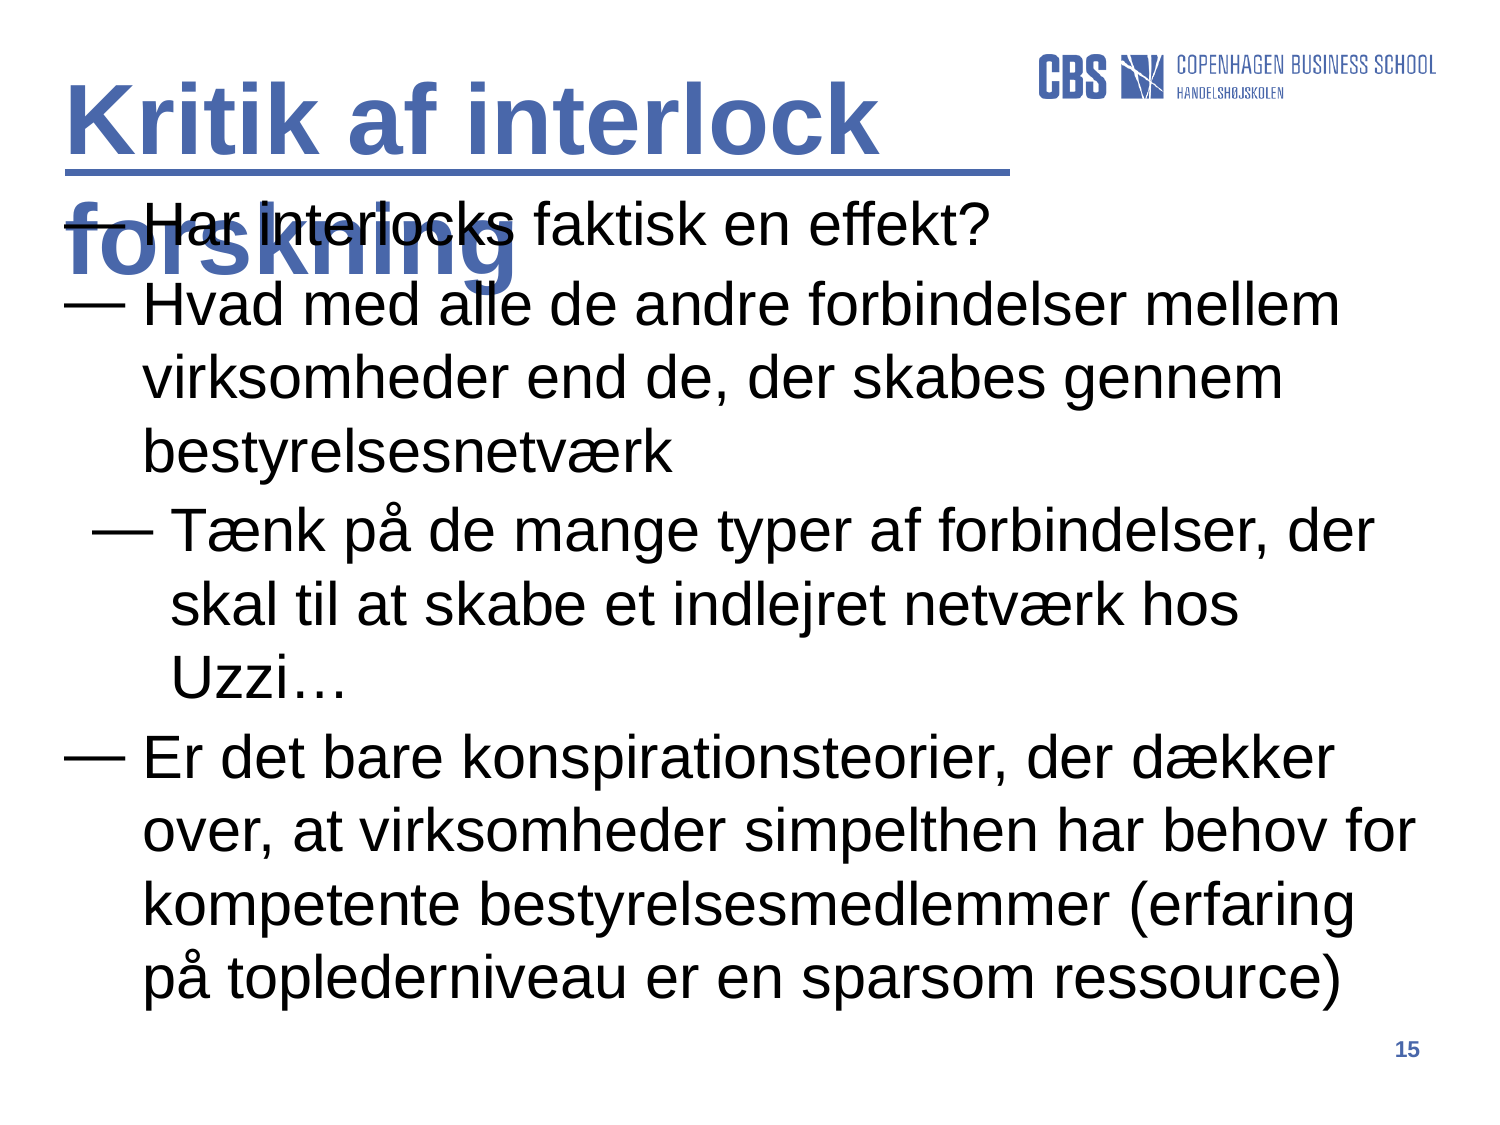

Kritik af interlock forskning
Har interlocks faktisk en effekt?
Hvad med alle de andre forbindelser mellem virksomheder end de, der skabes gennem bestyrelsesnetværk
Tænk på de mange typer af forbindelser, der skal til at skabe et indlejret netværk hos Uzzi…
Er det bare konspirationsteorier, der dækker over, at virksomheder simpelthen har behov for kompetente bestyrelsesmedlemmer (erfaring på toplederniveau er en sparsom ressource)